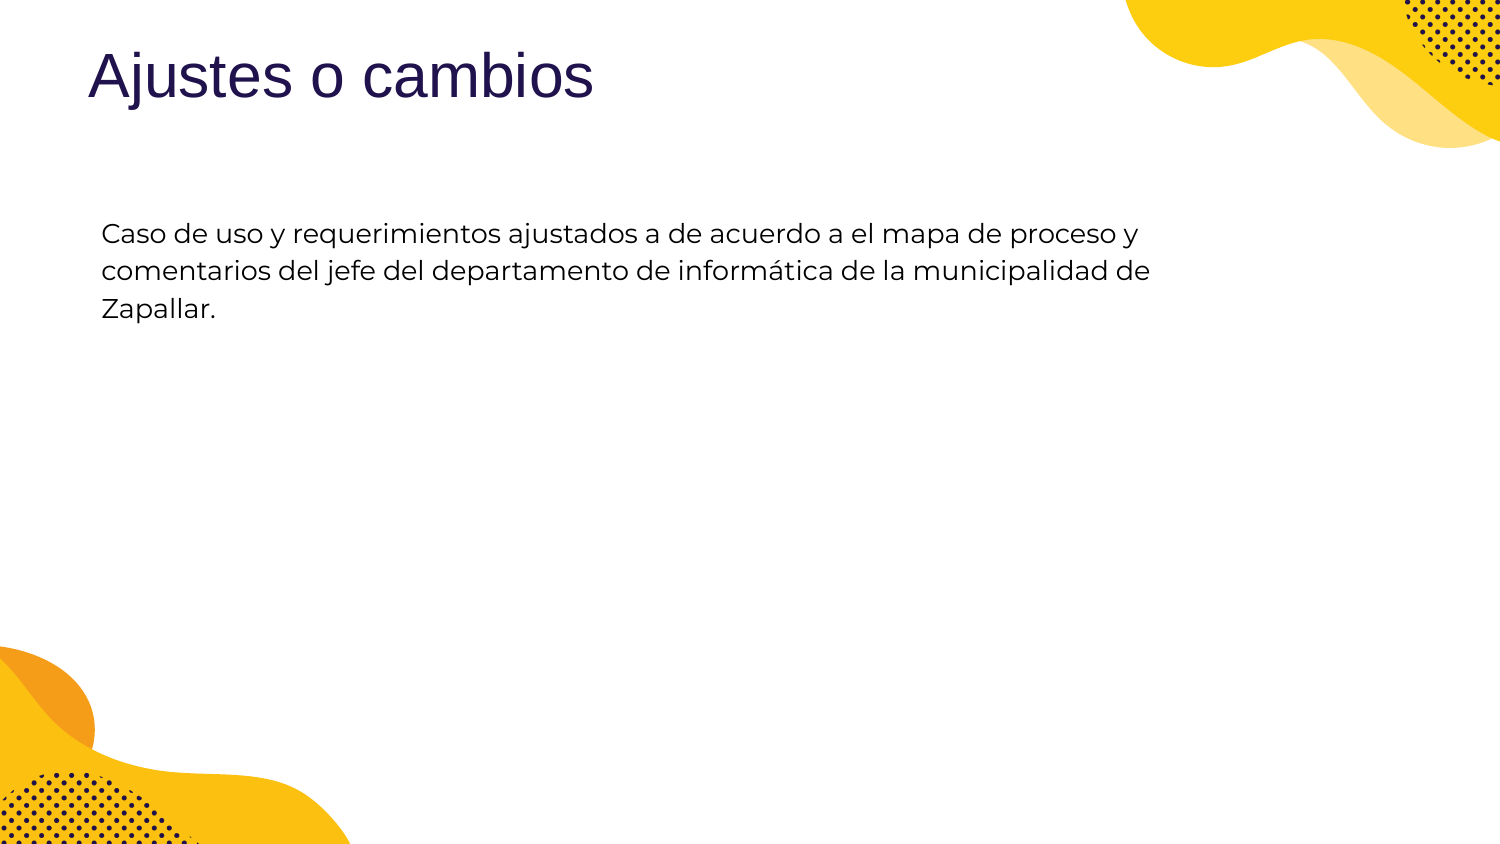

Ajustes o cambios
Caso de uso y requerimientos ajustados a de acuerdo a el mapa de proceso y comentarios del jefe del departamento de informática de la municipalidad de Zapallar.